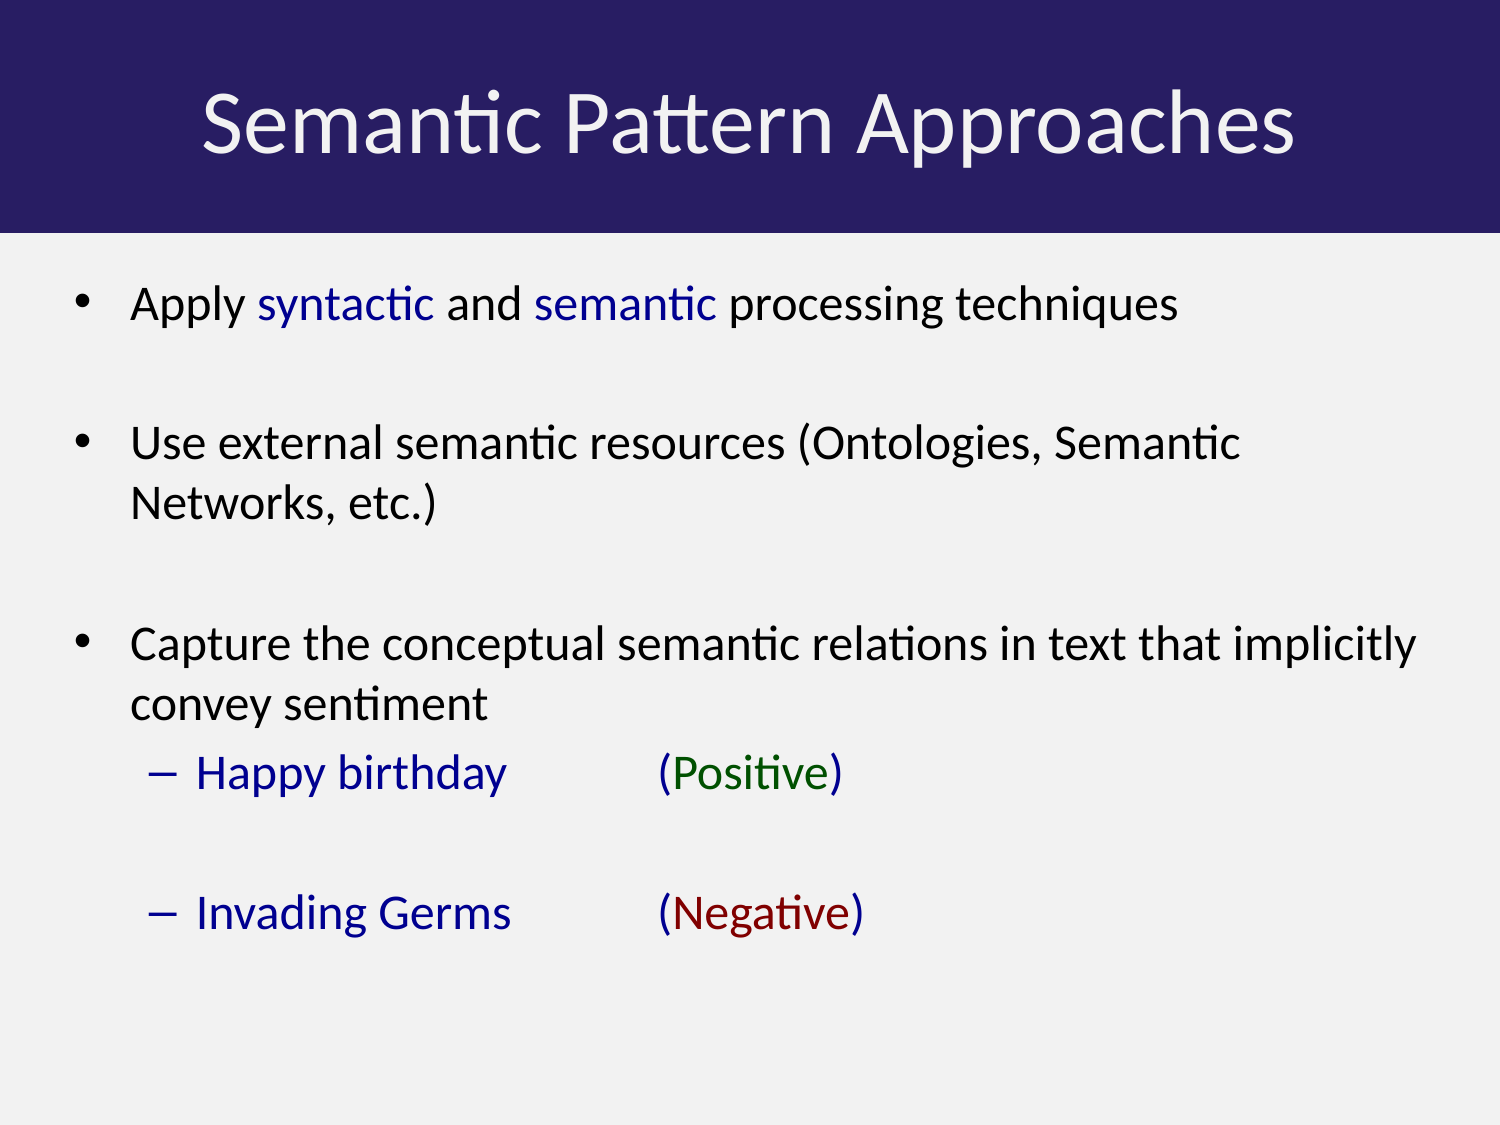

Semantic Pattern Approaches
Apply syntactic and semantic processing techniques

Use external semantic resources (Ontologies, Semantic Networks, etc.)

Capture the conceptual semantic relations in text that implicitly convey sentiment
Happy birthday 	 (Positive)

Invading Germs 	 (Negative)